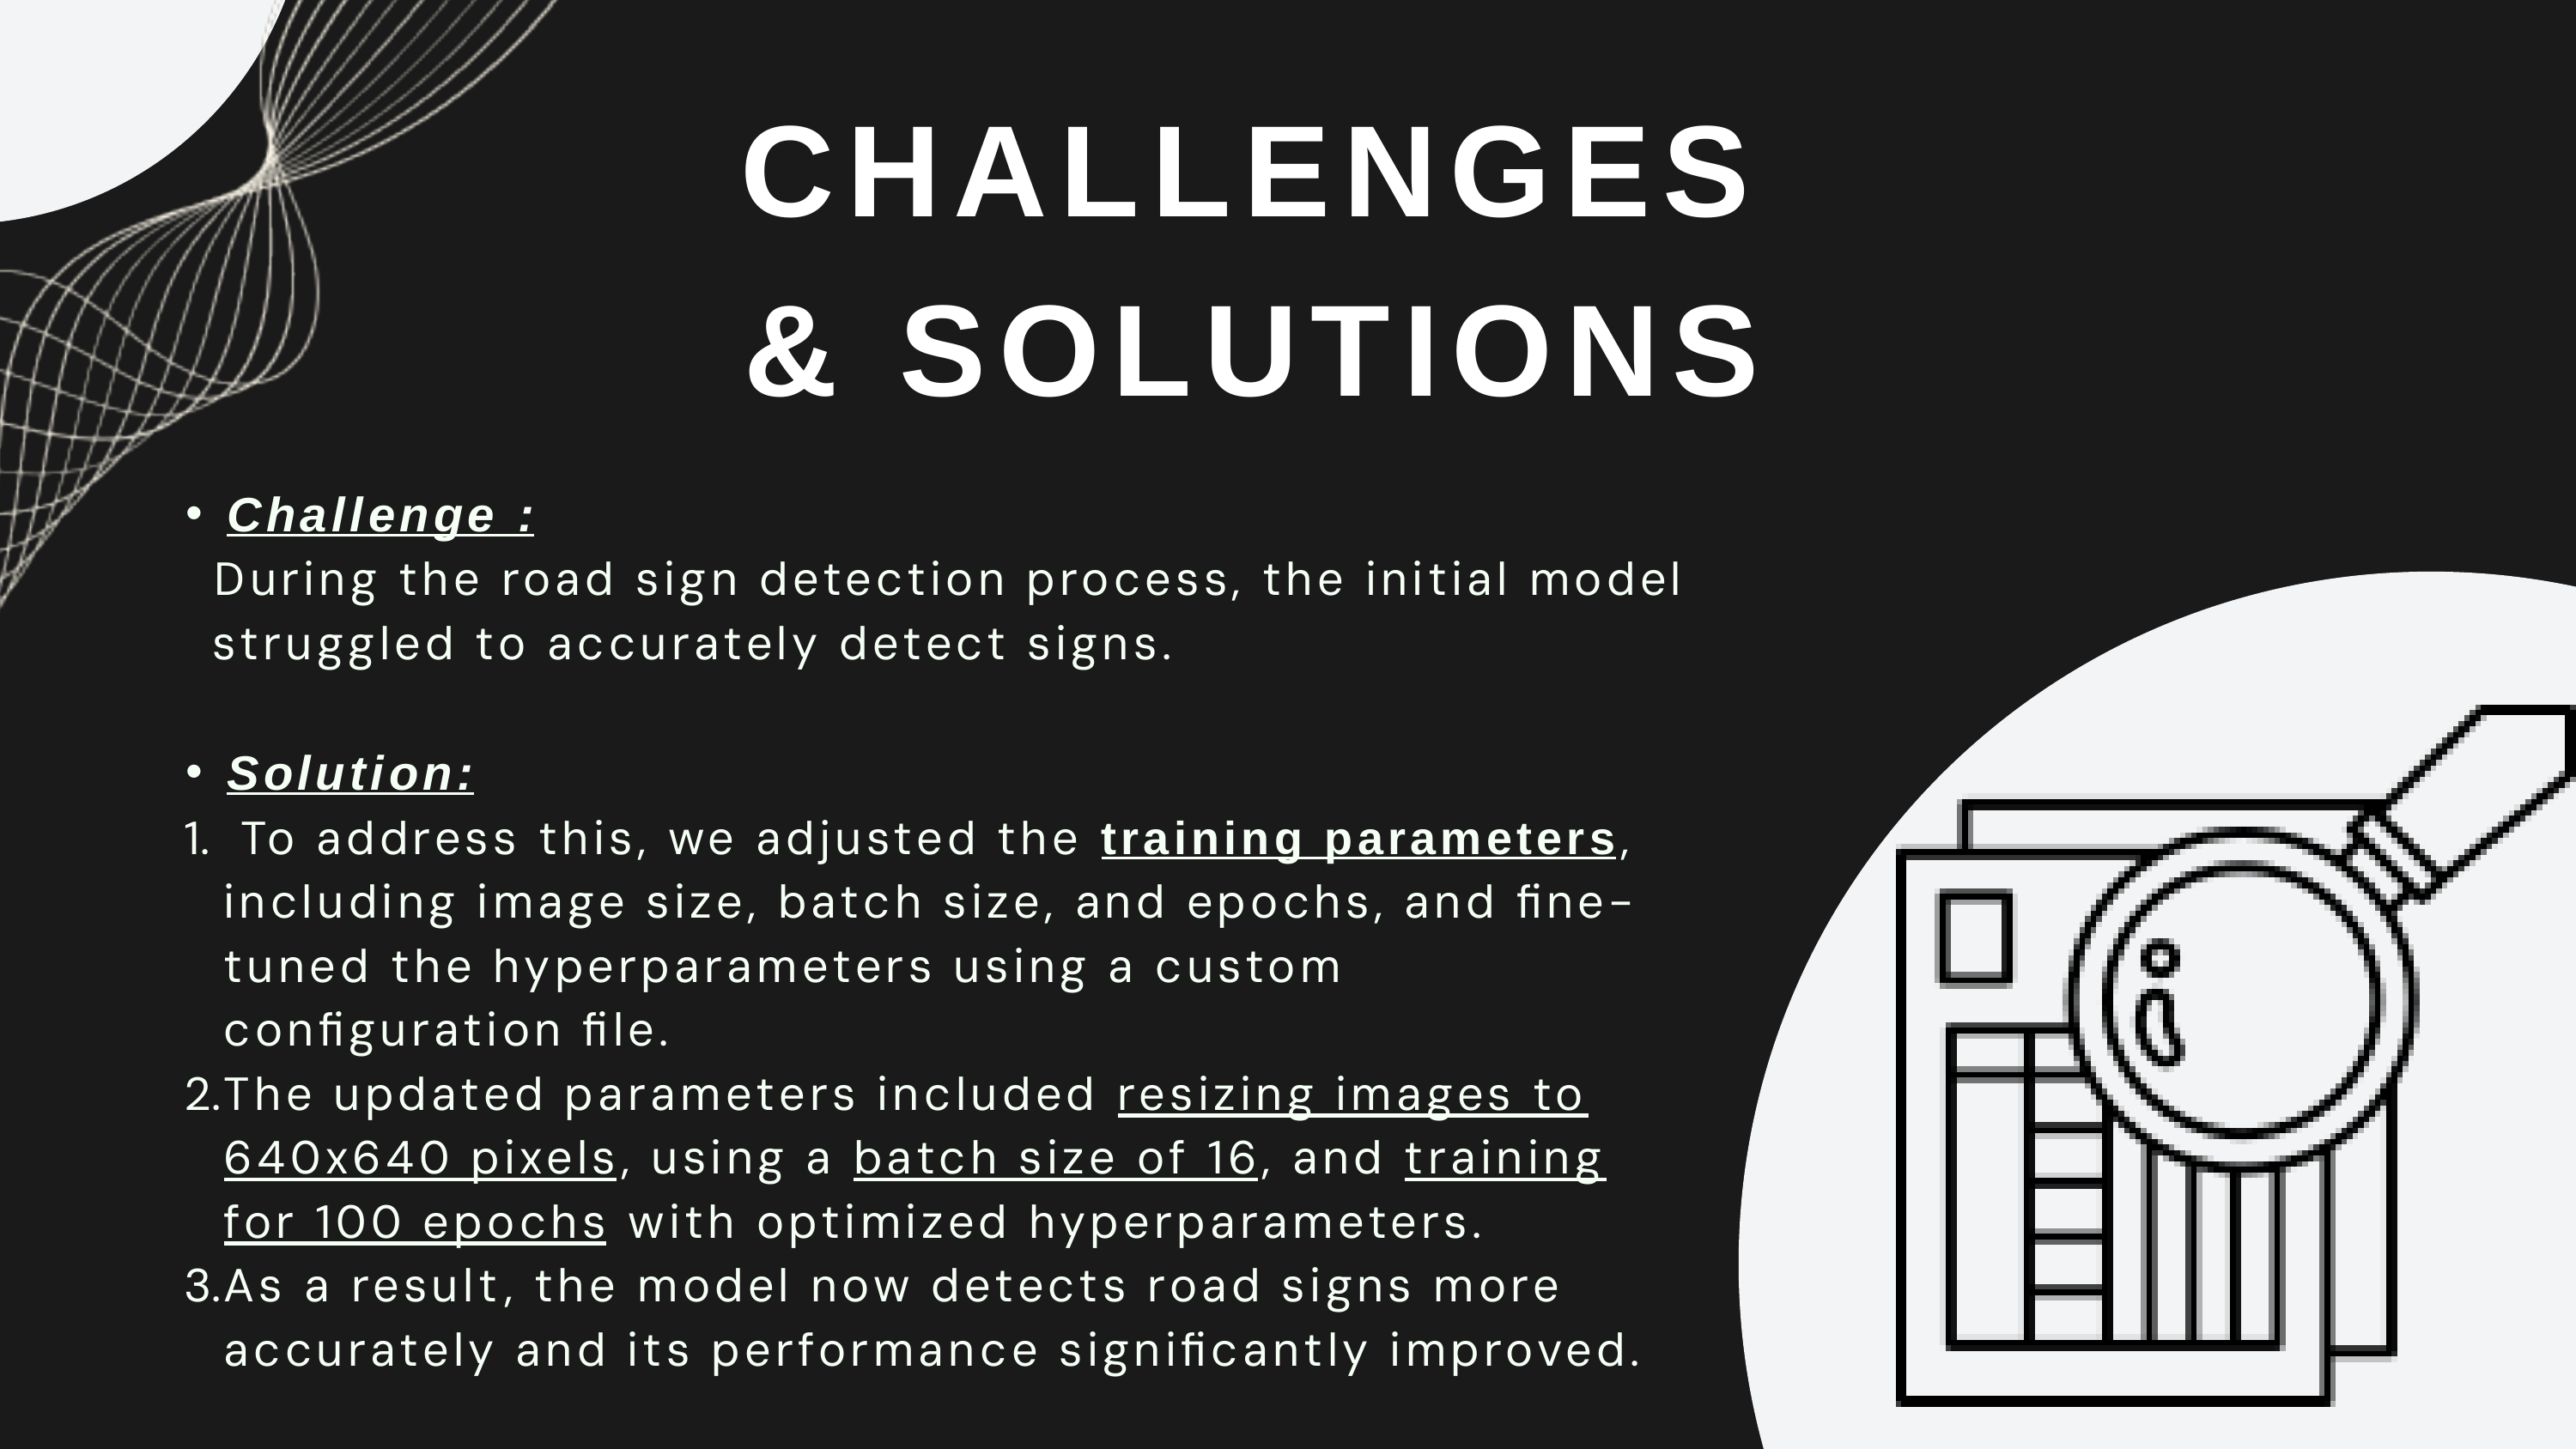

CHALLENGES & SOLUTIONS
Challenge :
    During the road sign detection process, the initial model
    struggled to accurately detect signs.

Solution:
 To address this, we adjusted the training parameters, including image size, batch size, and epochs, and fine-tuned the hyperparameters using a custom configuration file.
The updated parameters included resizing images to 640x640 pixels, using a batch size of 16, and training for 100 epochs with optimized hyperparameters.
As a result, the model now detects road signs more accurately and its performance significantly improved.